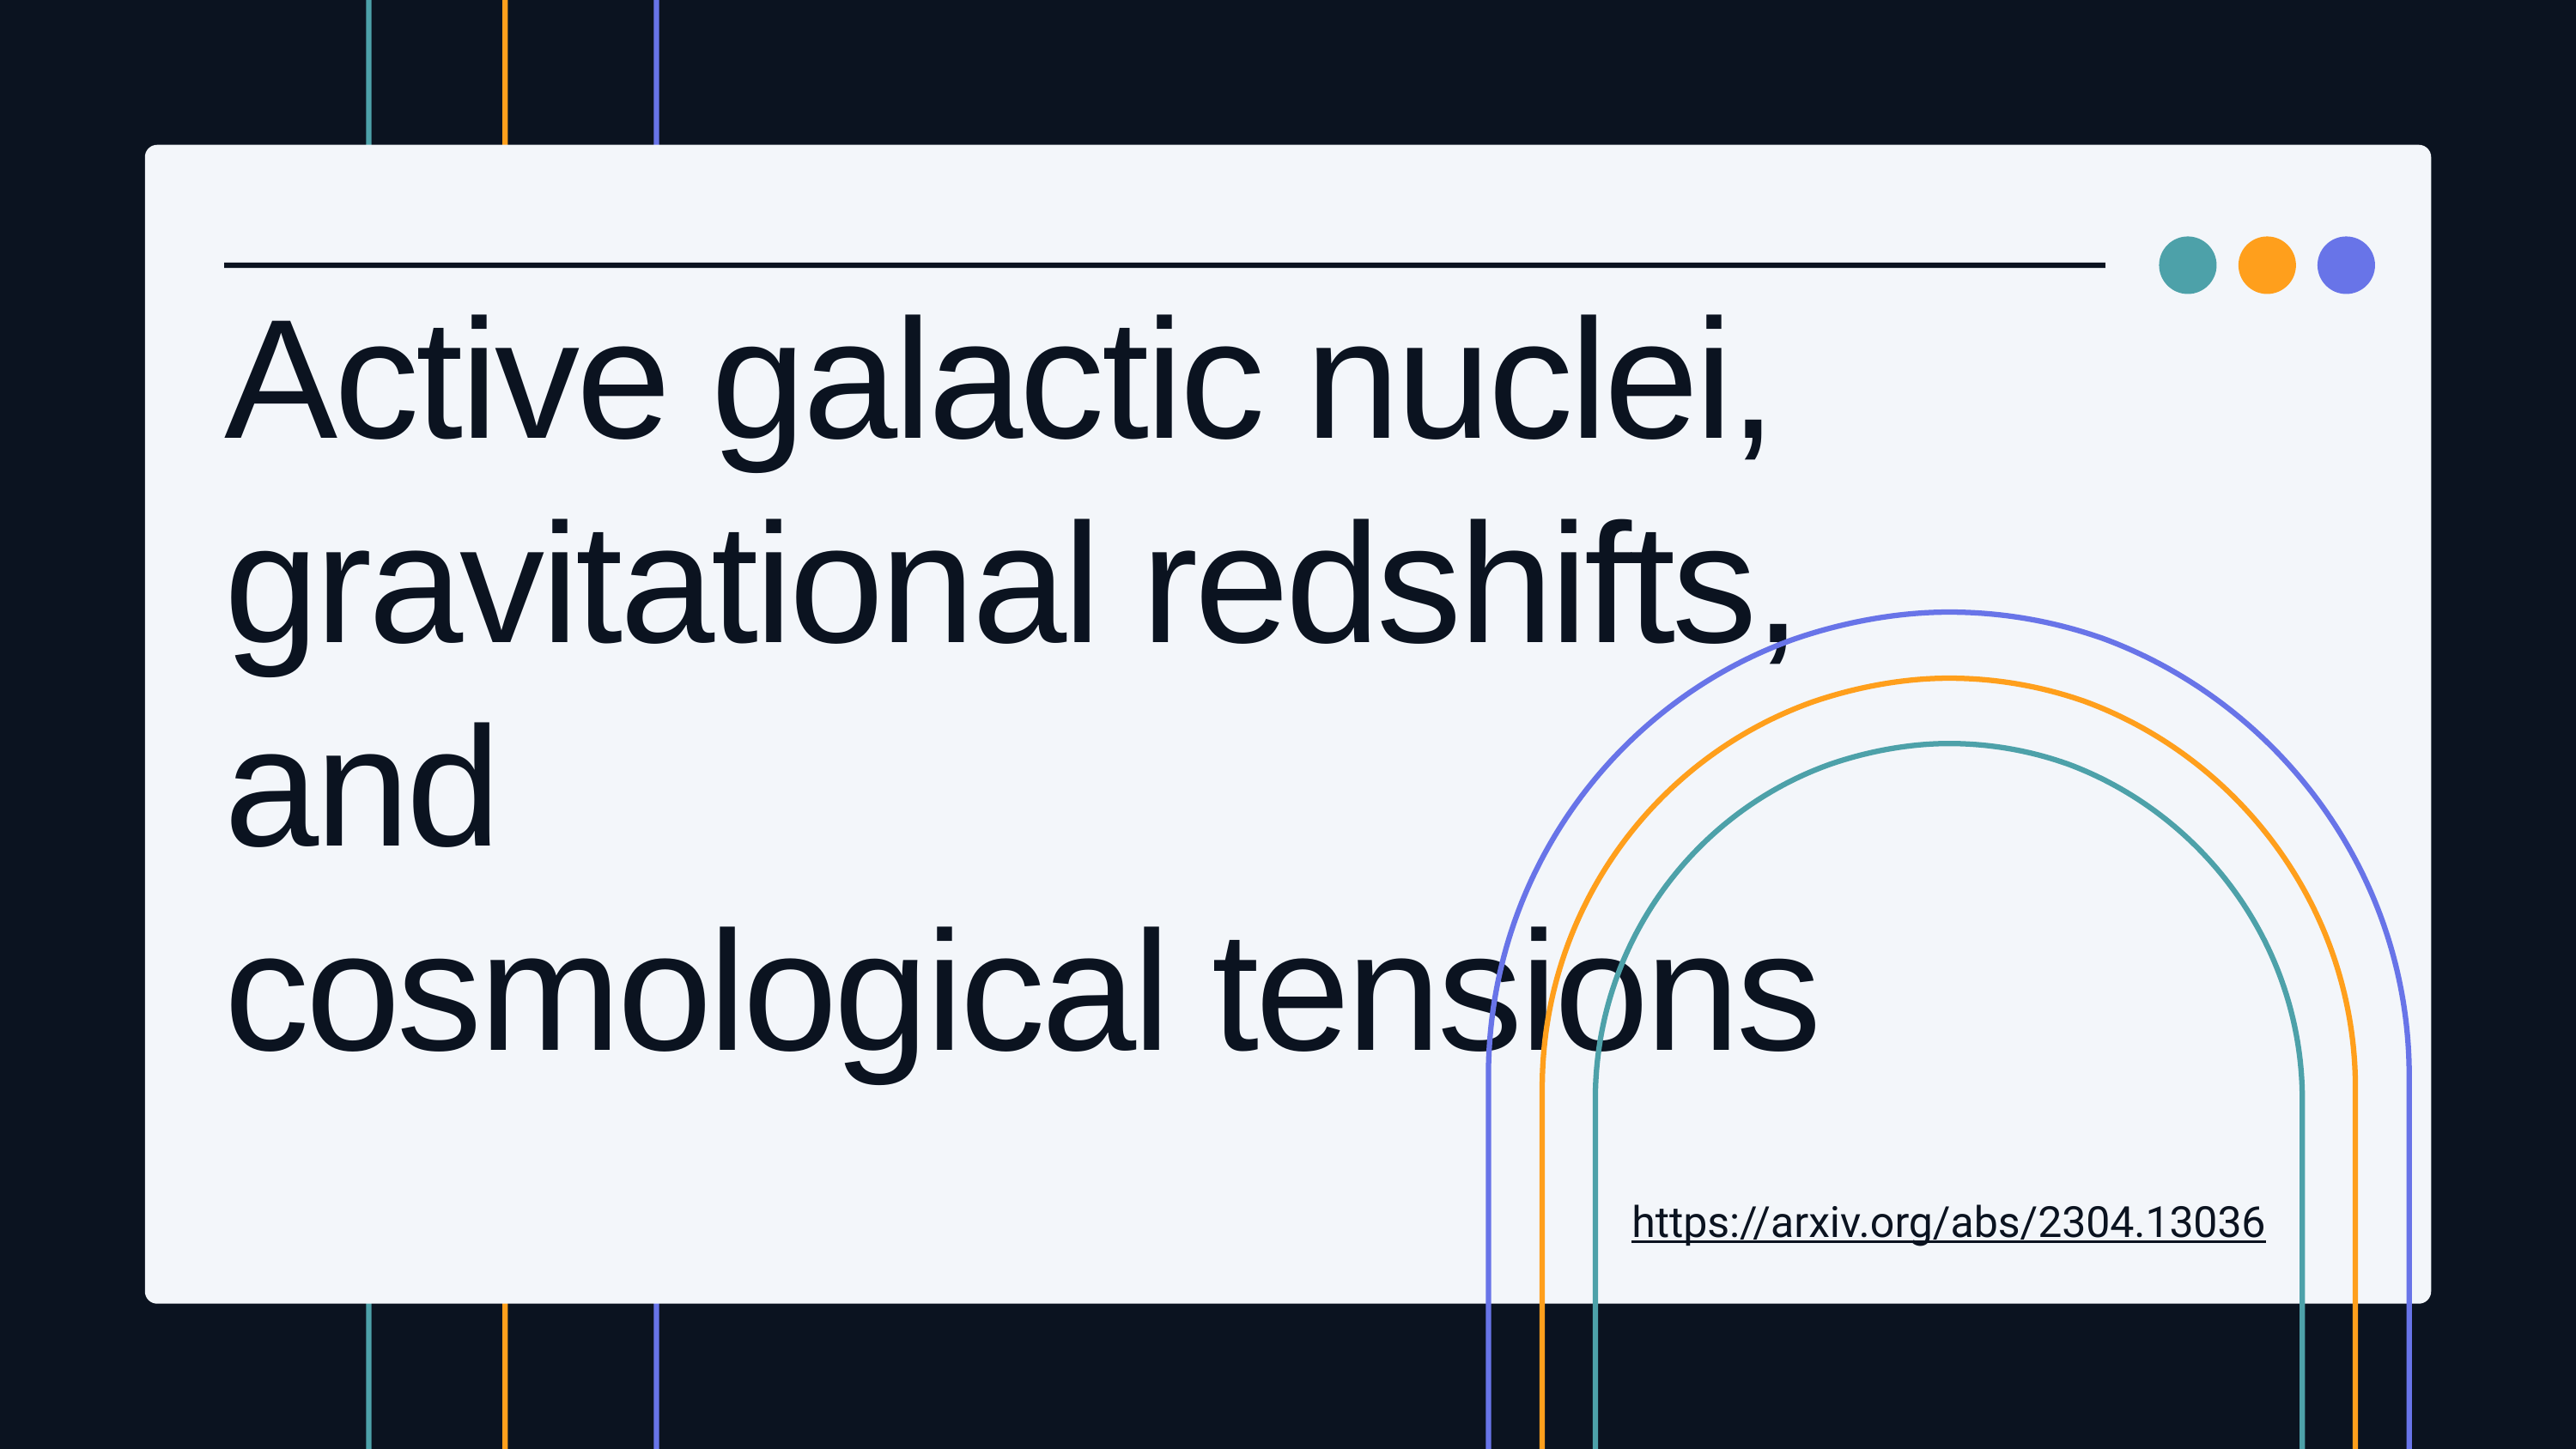

Active galactic nuclei, gravitational redshifts, and
cosmological tensions

https://arxiv.org/abs/2304.13036